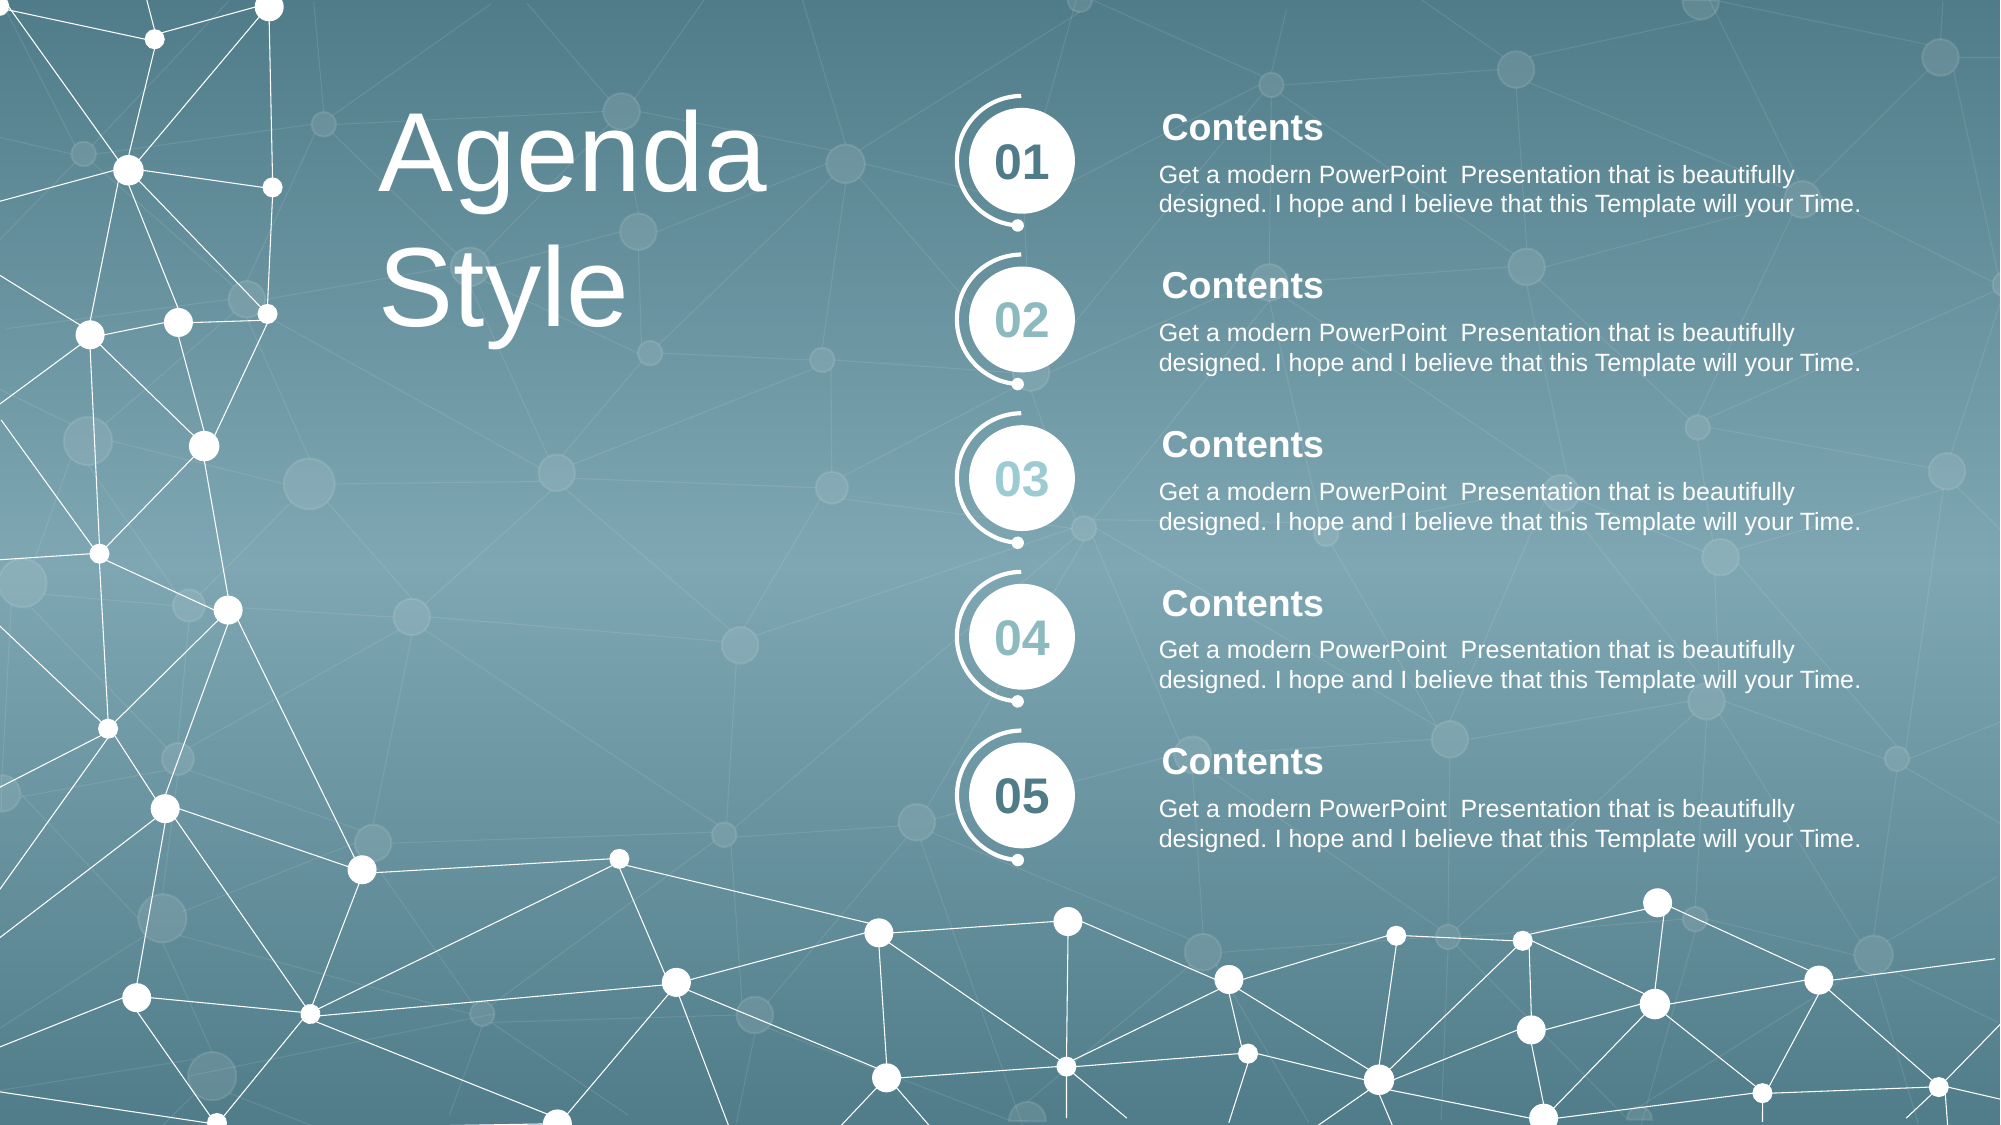

Agenda
Style
Contents
Get a modern PowerPoint  Presentation that is beautifully designed. I hope and I believe that this Template will your Time.

01
Contents
Get a modern PowerPoint  Presentation that is beautifully designed. I hope and I believe that this Template will your Time.

02
Contents
Get a modern PowerPoint  Presentation that is beautifully designed. I hope and I believe that this Template will your Time.

03
Contents
Get a modern PowerPoint  Presentation that is beautifully designed. I hope and I believe that this Template will your Time.

04
Contents
Get a modern PowerPoint  Presentation that is beautifully designed. I hope and I believe that this Template will your Time.

05